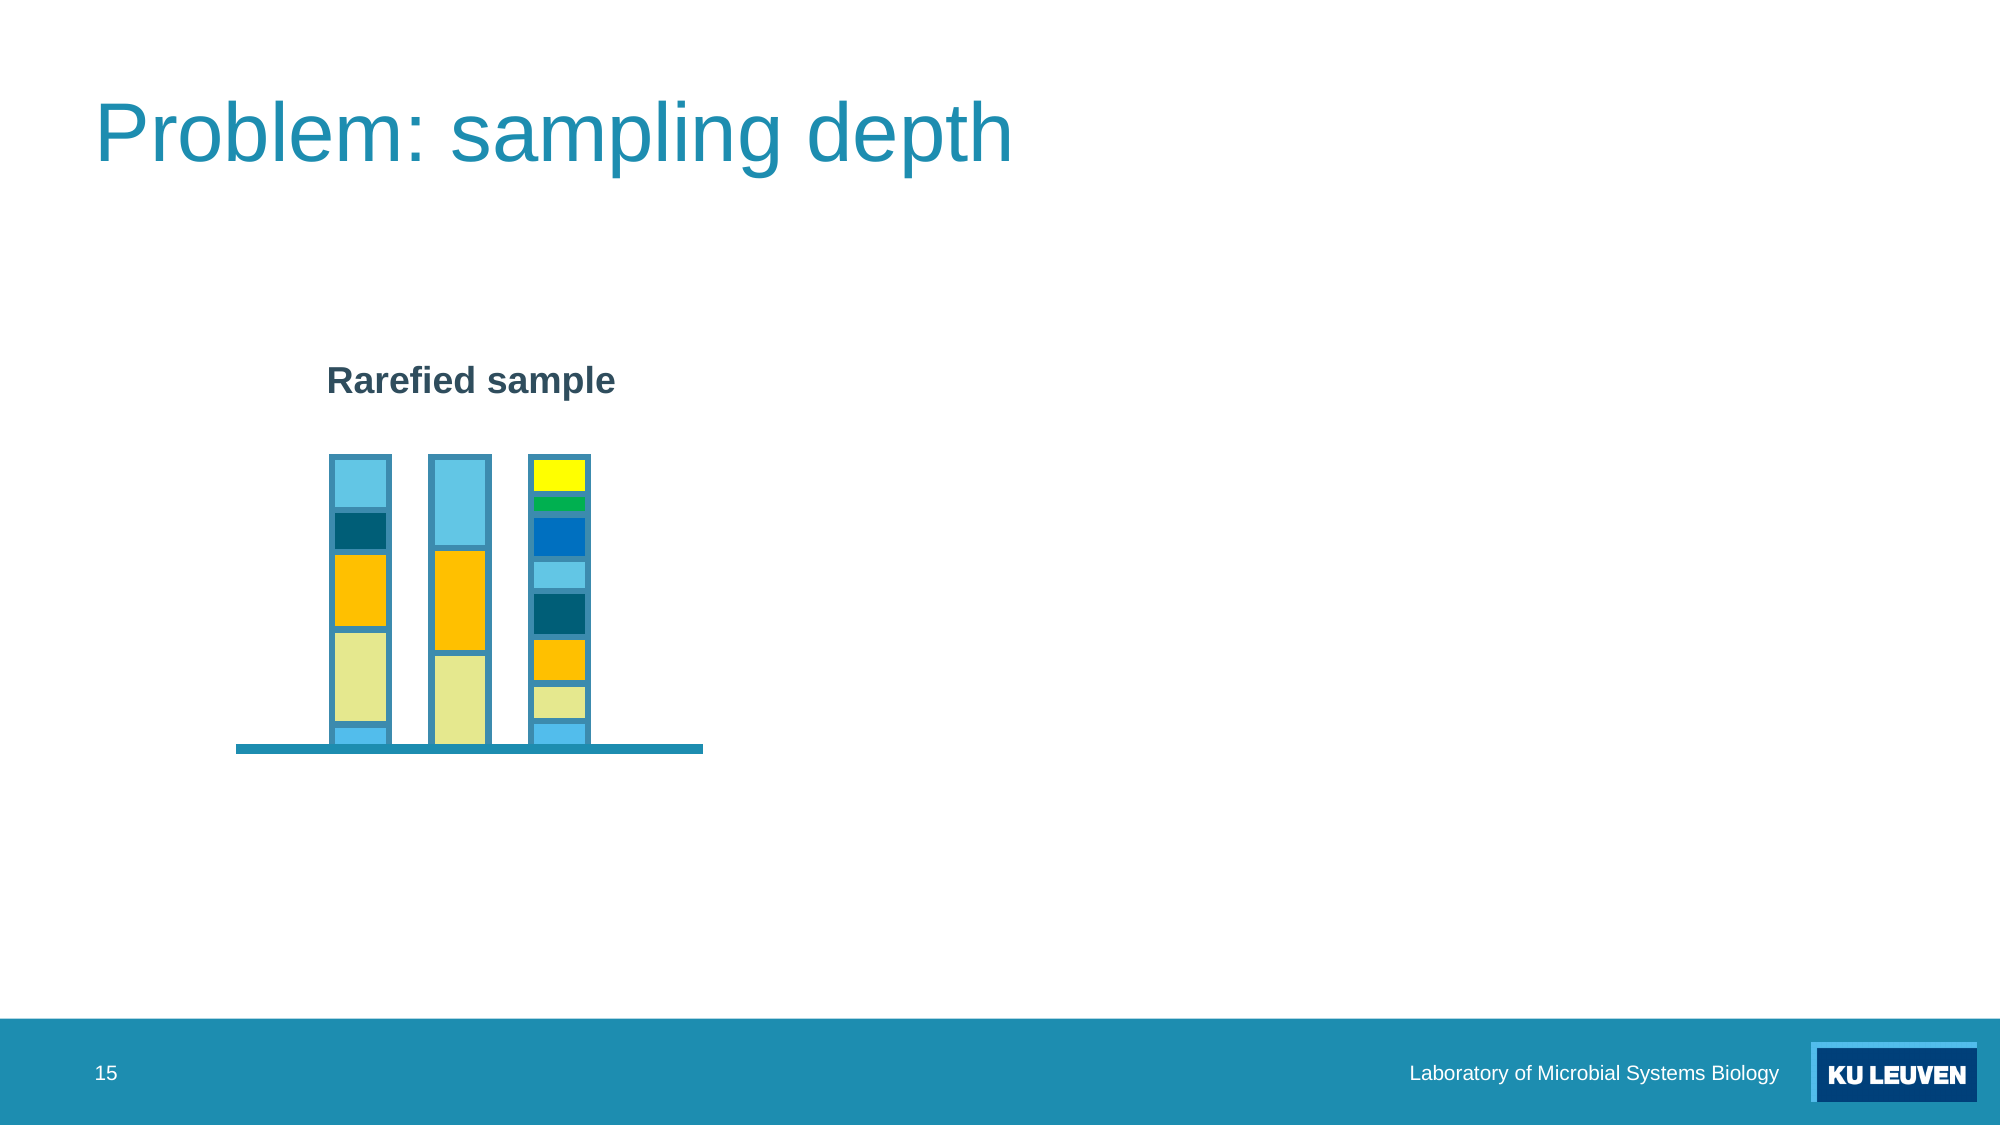

# Problem: sampling depth
Rarefied sample

15
Laboratory of Microbial Systems Biology